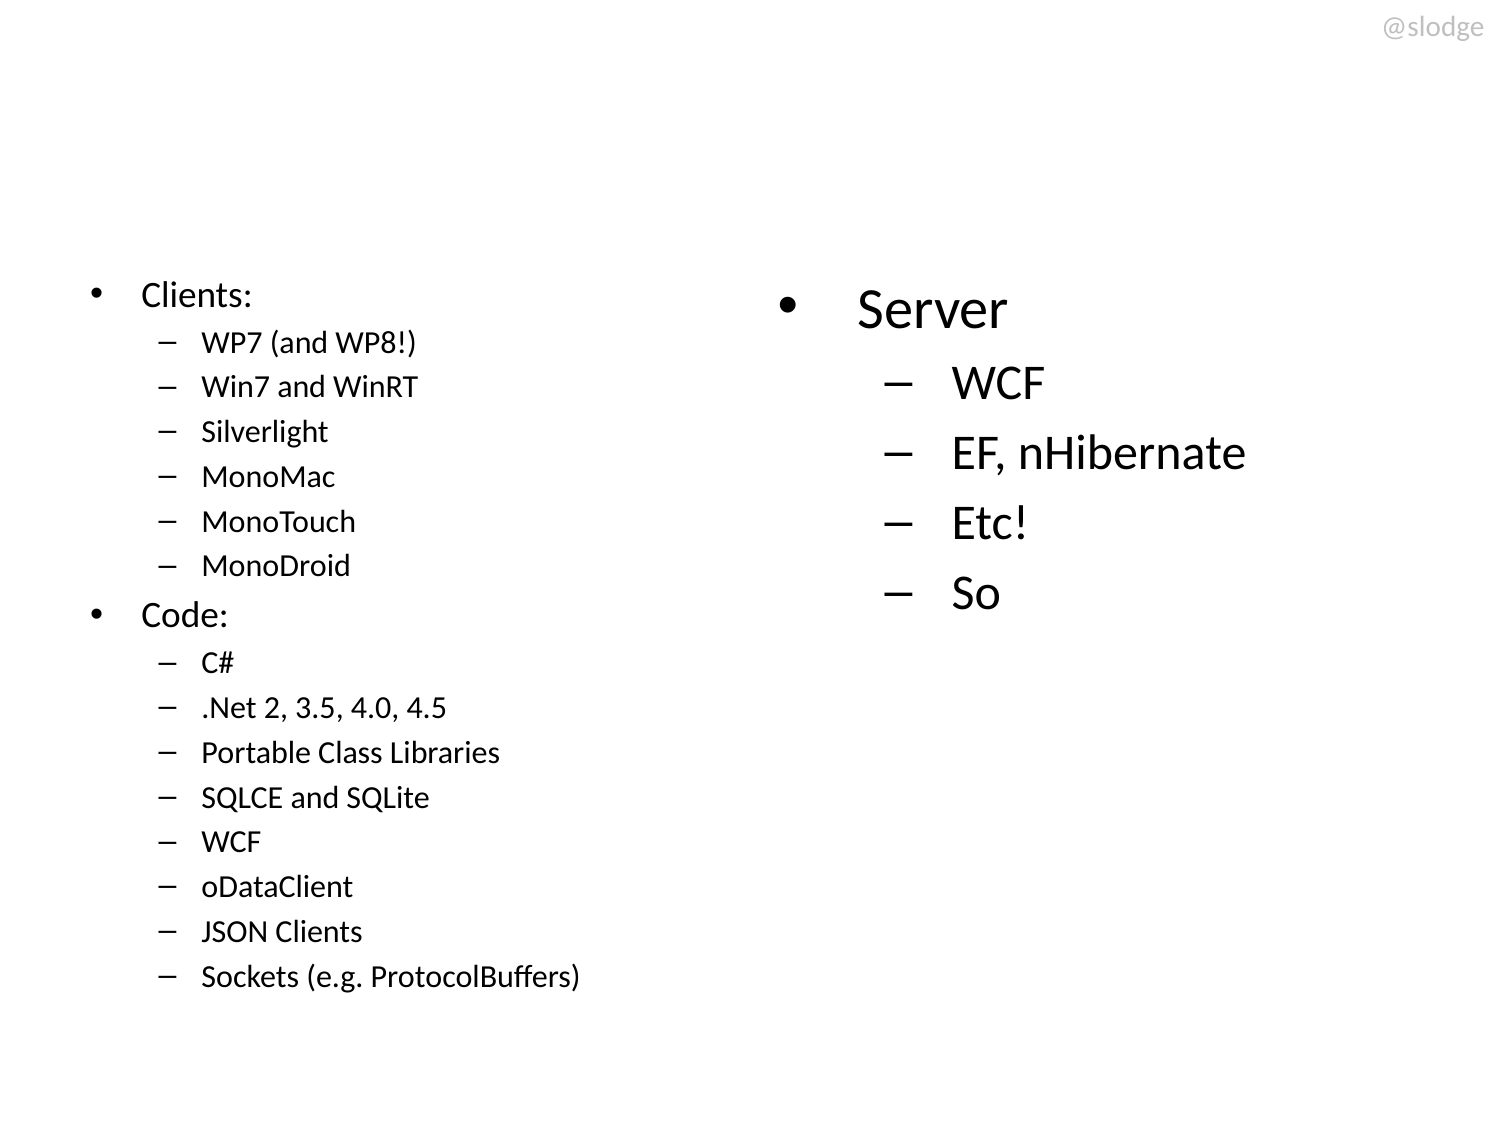

#
Clients:
WP7 (and WP8!)
Win7 and WinRT
Silverlight
MonoMac
MonoTouch
MonoDroid
Code:
C#
.Net 2, 3.5, 4.0, 4.5
Portable Class Libraries
SQLCE and SQLite
WCF
oDataClient
JSON Clients
Sockets (e.g. ProtocolBuffers)

Server
WCF
EF, nHibernate
Etc!
So